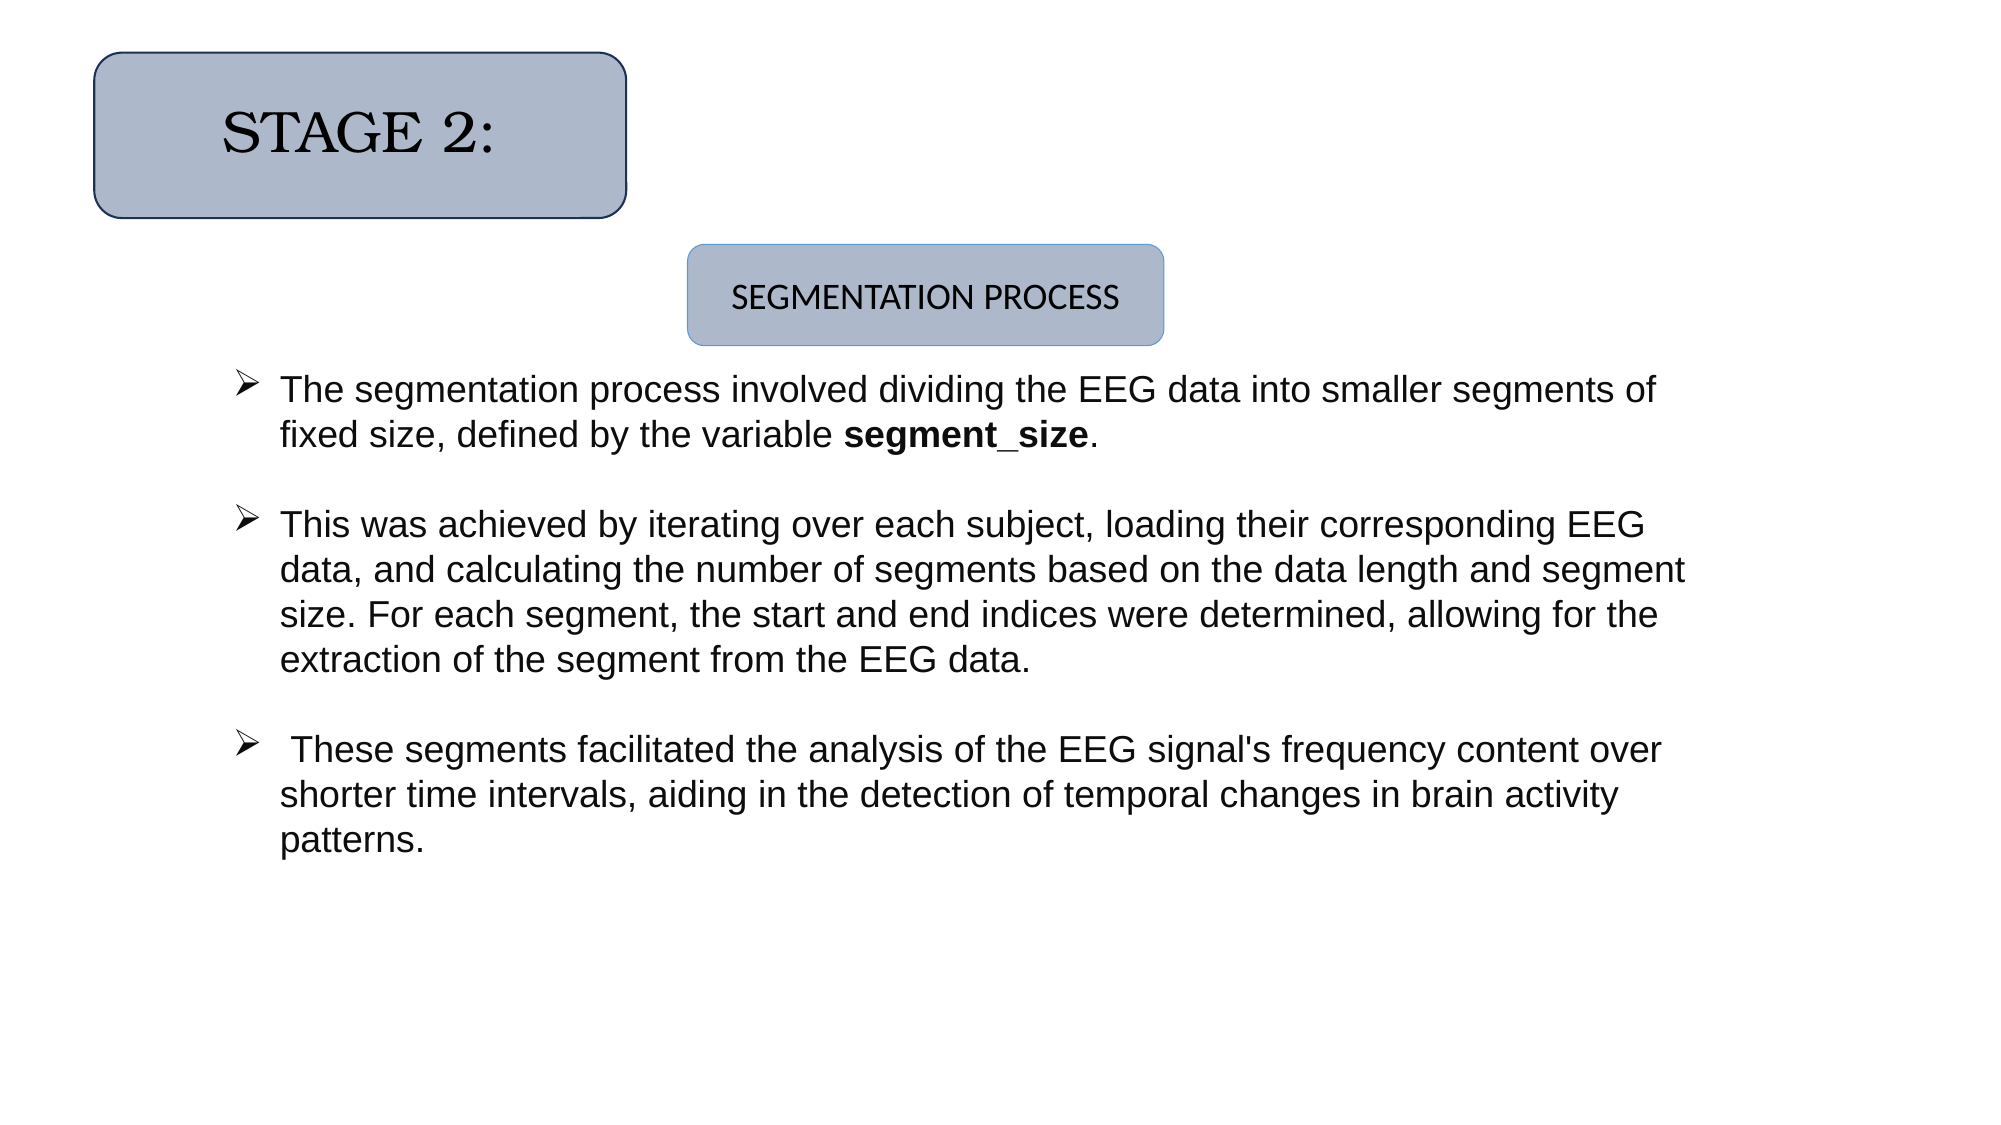

STAGE 2:

SEGMENTATION PROCESS
The segmentation process involved dividing the EEG data into smaller segments of fixed size, defined by the variable segment_size.

This was achieved by iterating over each subject, loading their corresponding EEG data, and calculating the number of segments based on the data length and segment size. For each segment, the start and end indices were determined, allowing for the extraction of the segment from the EEG data.

 These segments facilitated the analysis of the EEG signal's frequency content over shorter time intervals, aiding in the detection of temporal changes in brain activity patterns.